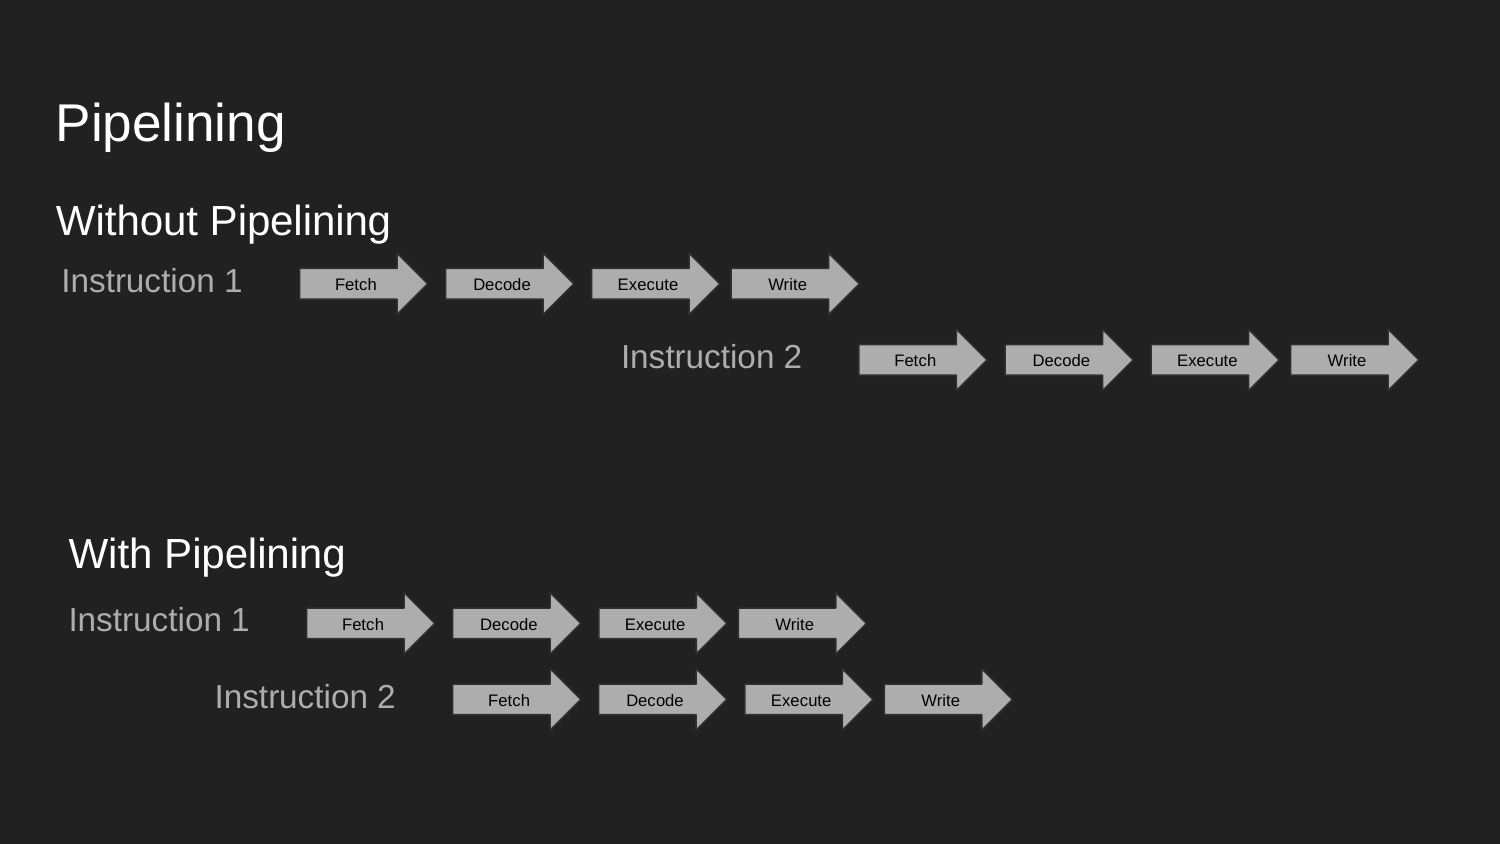

# Pipelining
Without Pipelining
Instruction 1
Fetch
Decode
Execute
Write
Instruction 2
Fetch
Decode
Execute
Write
With Pipelining
Instruction 1
Fetch
Decode
Execute
Write
Instruction 2
Fetch
Decode
Execute
Write